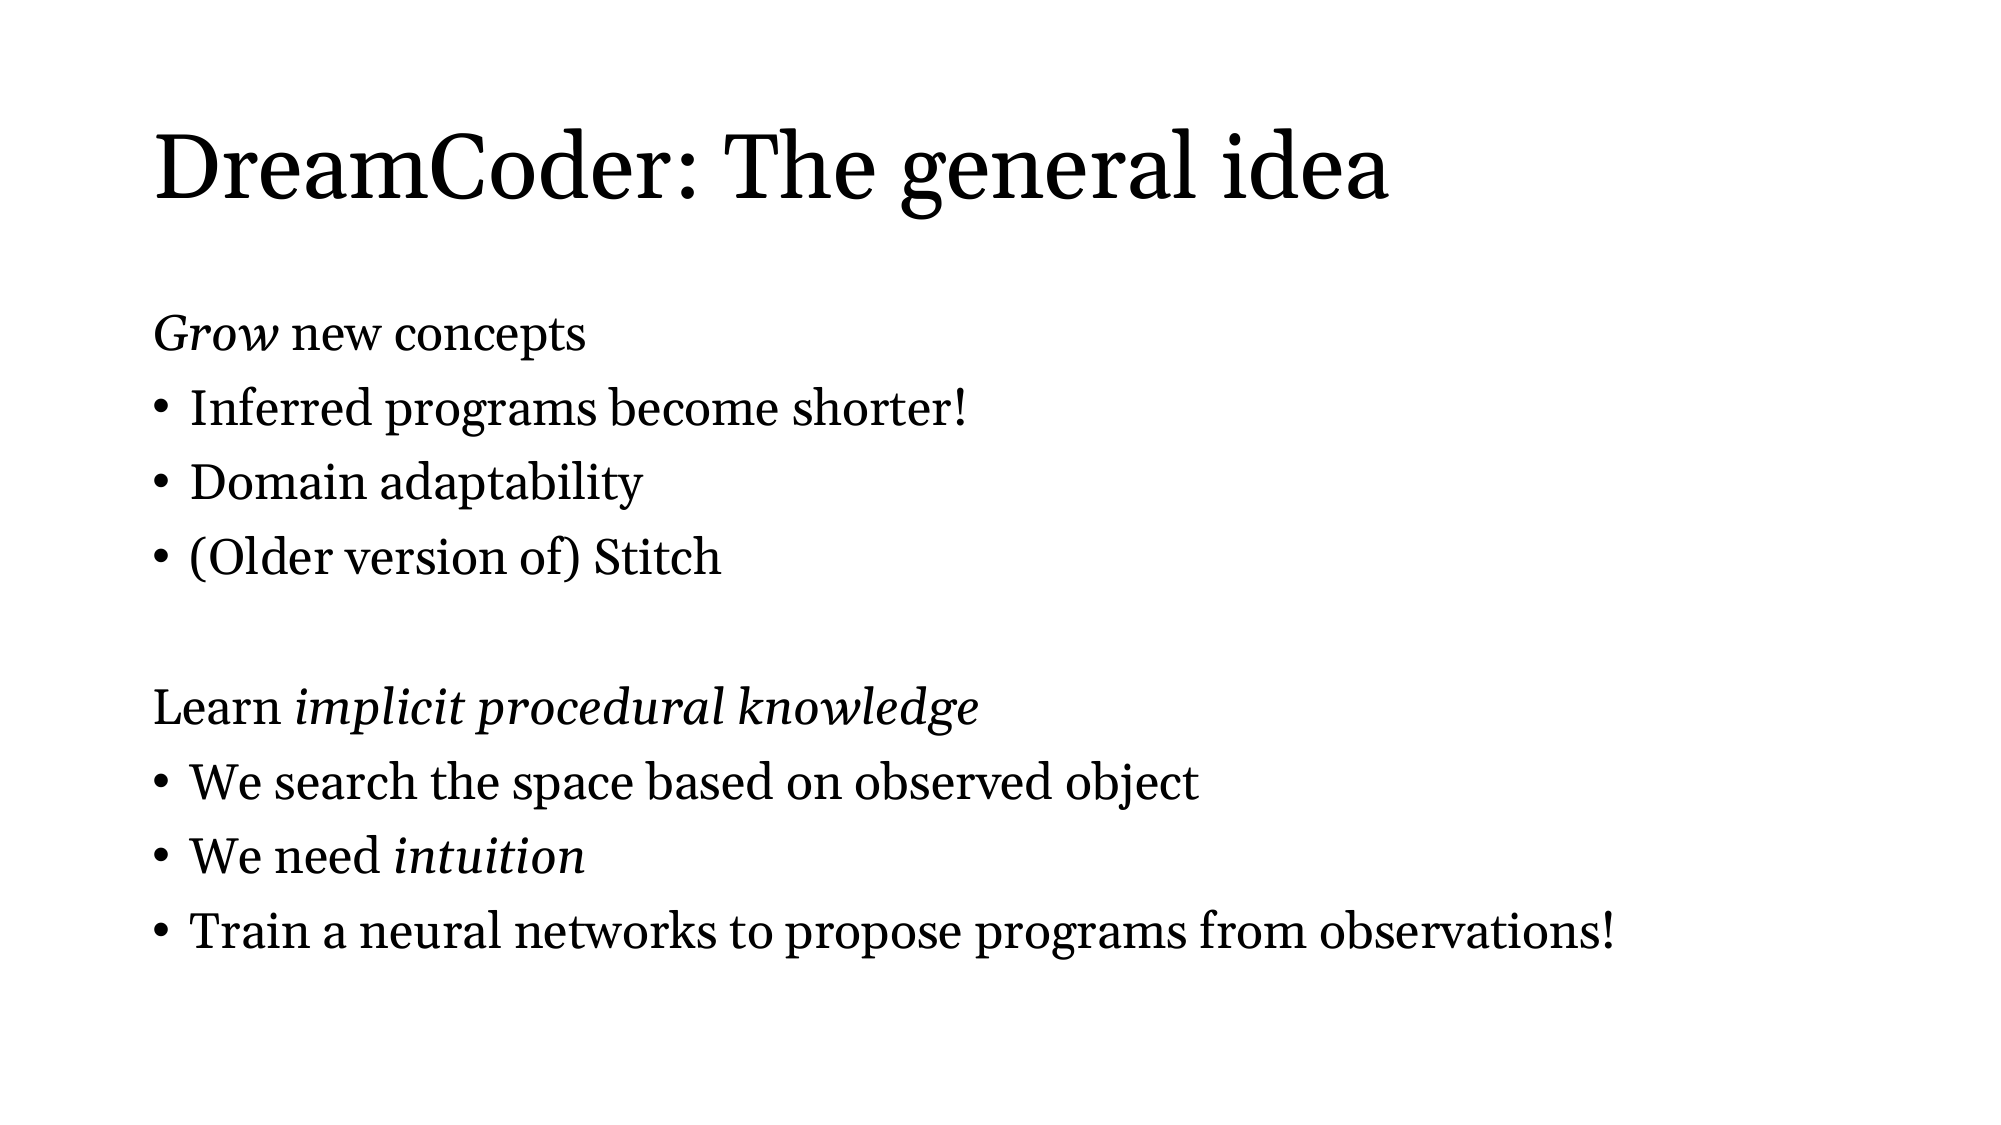

# DreamCoder: The general idea
Grow new concepts
Inferred programs become shorter!
Domain adaptability
(Older version of) Stitch

Learn implicit procedural knowledge
We search the space based on observed object
We need intuition
Train a neural networks to propose programs from observations!